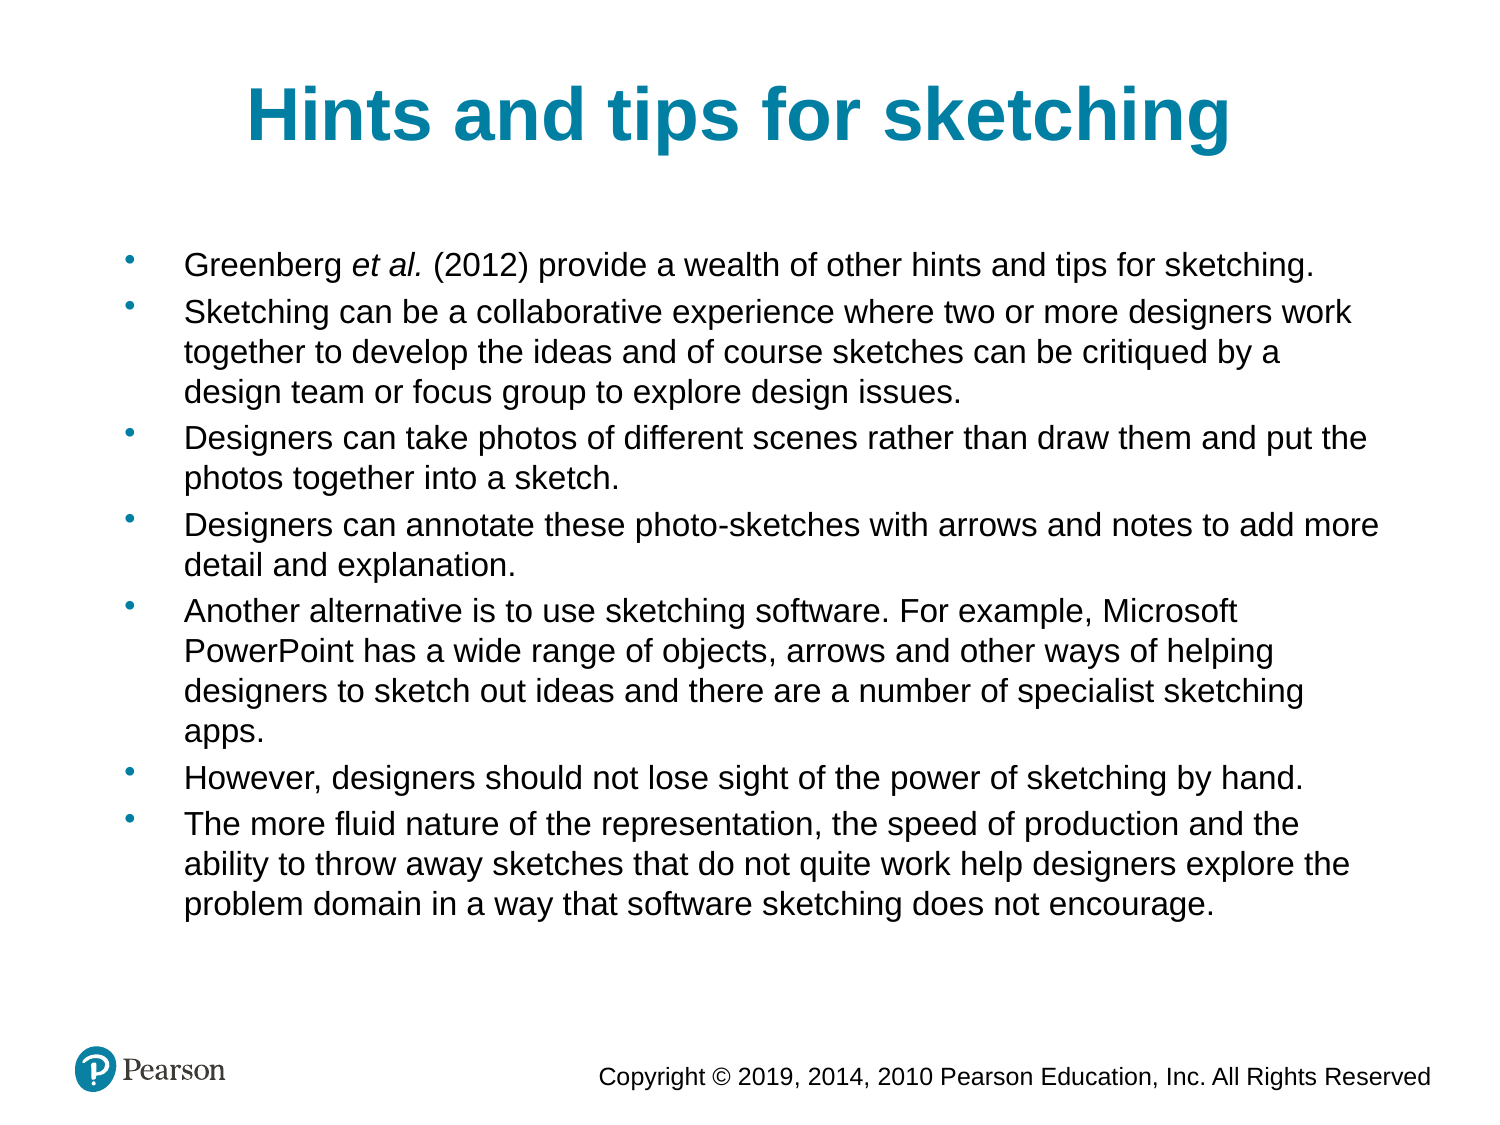

Hints and tips for sketching
Greenberg et al. (2012) provide a wealth of other hints and tips for sketching.
Sketching can be a collaborative experience where two or more designers work together to develop the ideas and of course sketches can be critiqued by a design team or focus group to explore design issues.
Designers can take photos of different scenes rather than draw them and put the photos together into a sketch.
Designers can annotate these photo-sketches with arrows and notes to add more detail and explanation.
Another alternative is to use sketching software. For example, Microsoft PowerPoint has a wide range of objects, arrows and other ways of helping designers to sketch out ideas and there are a number of specialist sketching apps.
However, designers should not lose sight of the power of sketching by hand.
The more fluid nature of the representation, the speed of production and the ability to throw away sketches that do not quite work help designers explore the problem domain in a way that software sketching does not encourage.